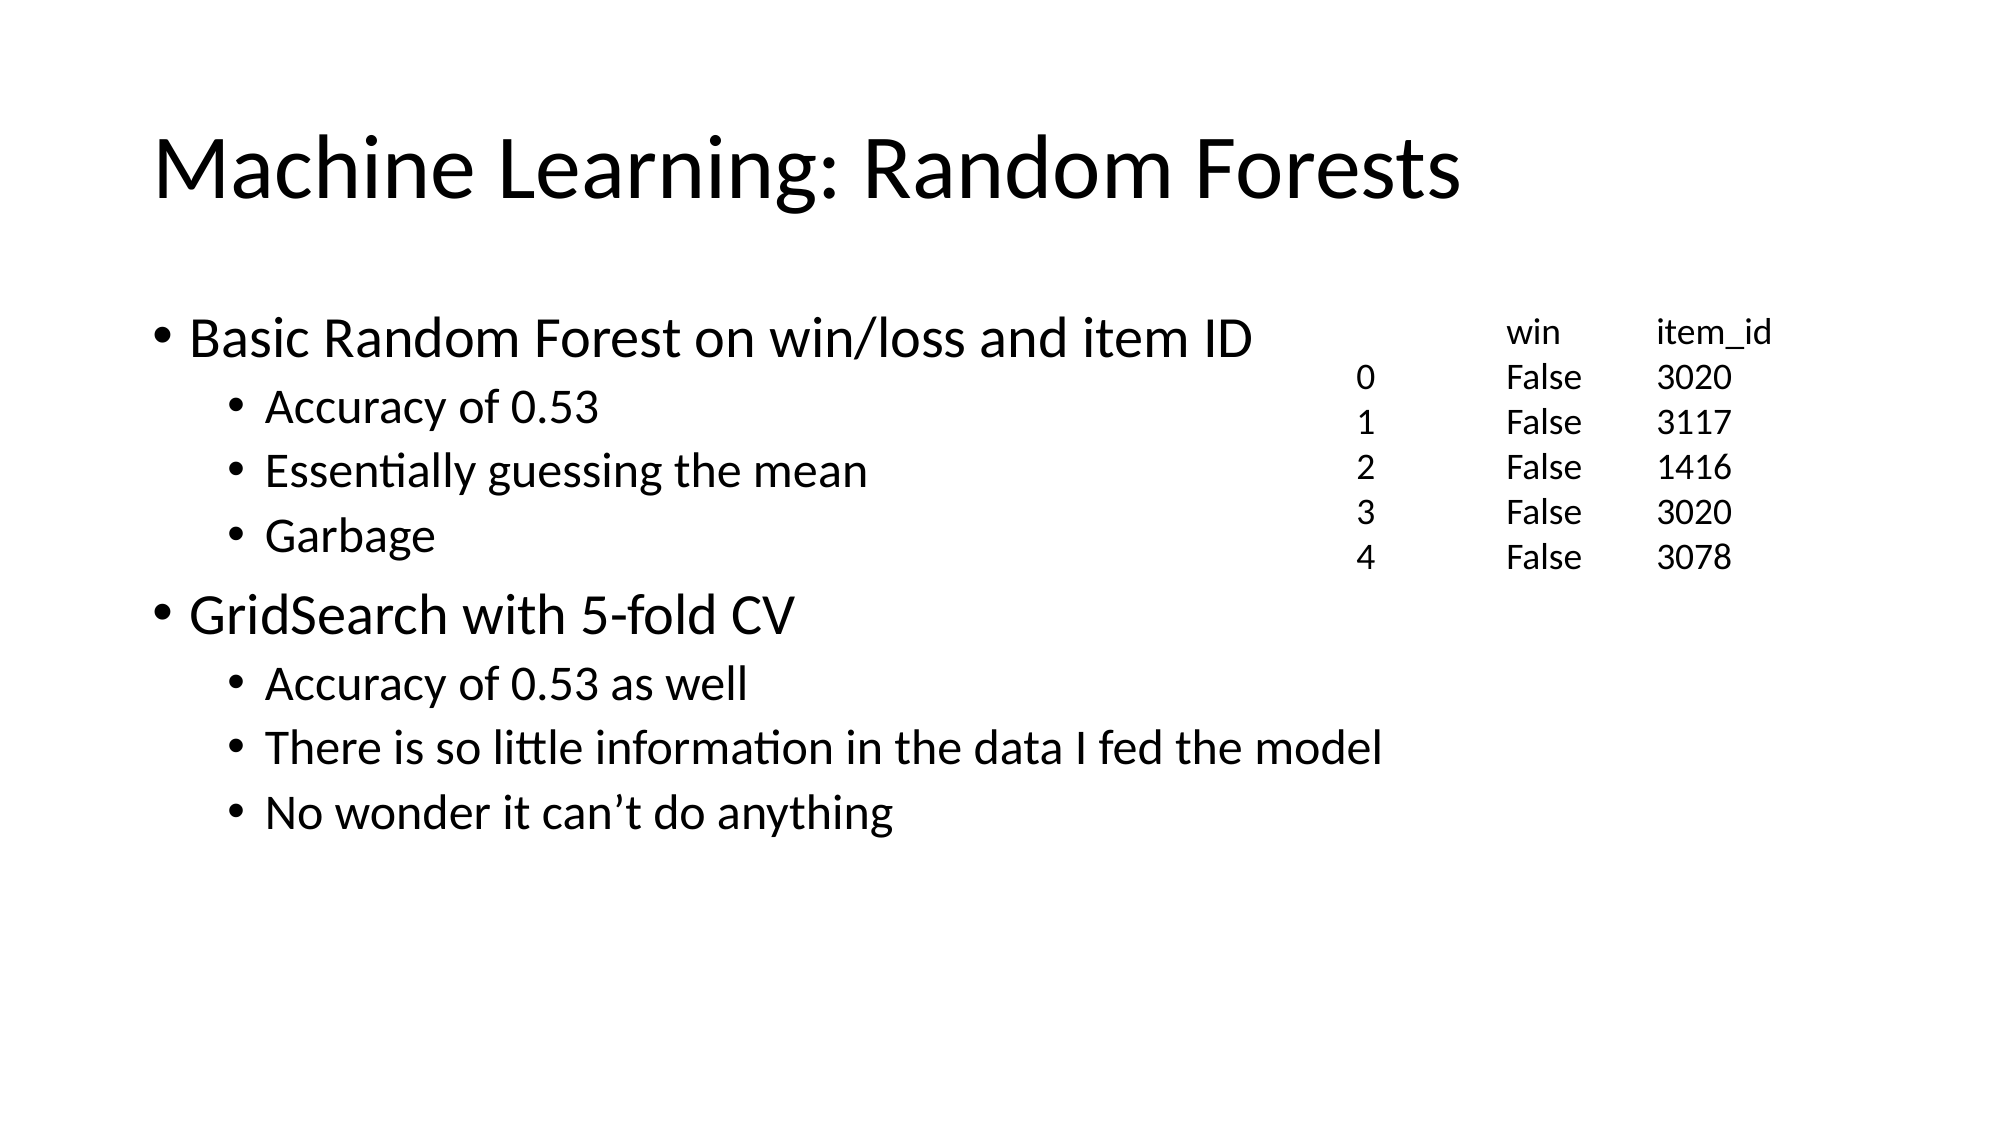

# Machine Learning: Random Forests
Basic Random Forest on win/loss and item ID
Accuracy of 0.53
Essentially guessing the mean
Garbage
GridSearch with 5-fold CV
Accuracy of 0.53 as well
There is so little information in the data I fed the model
No wonder it can’t do anything

	win	item_id
0	False	3020
1	False	3117
2	False	1416
3	False	3020
4	False	3078